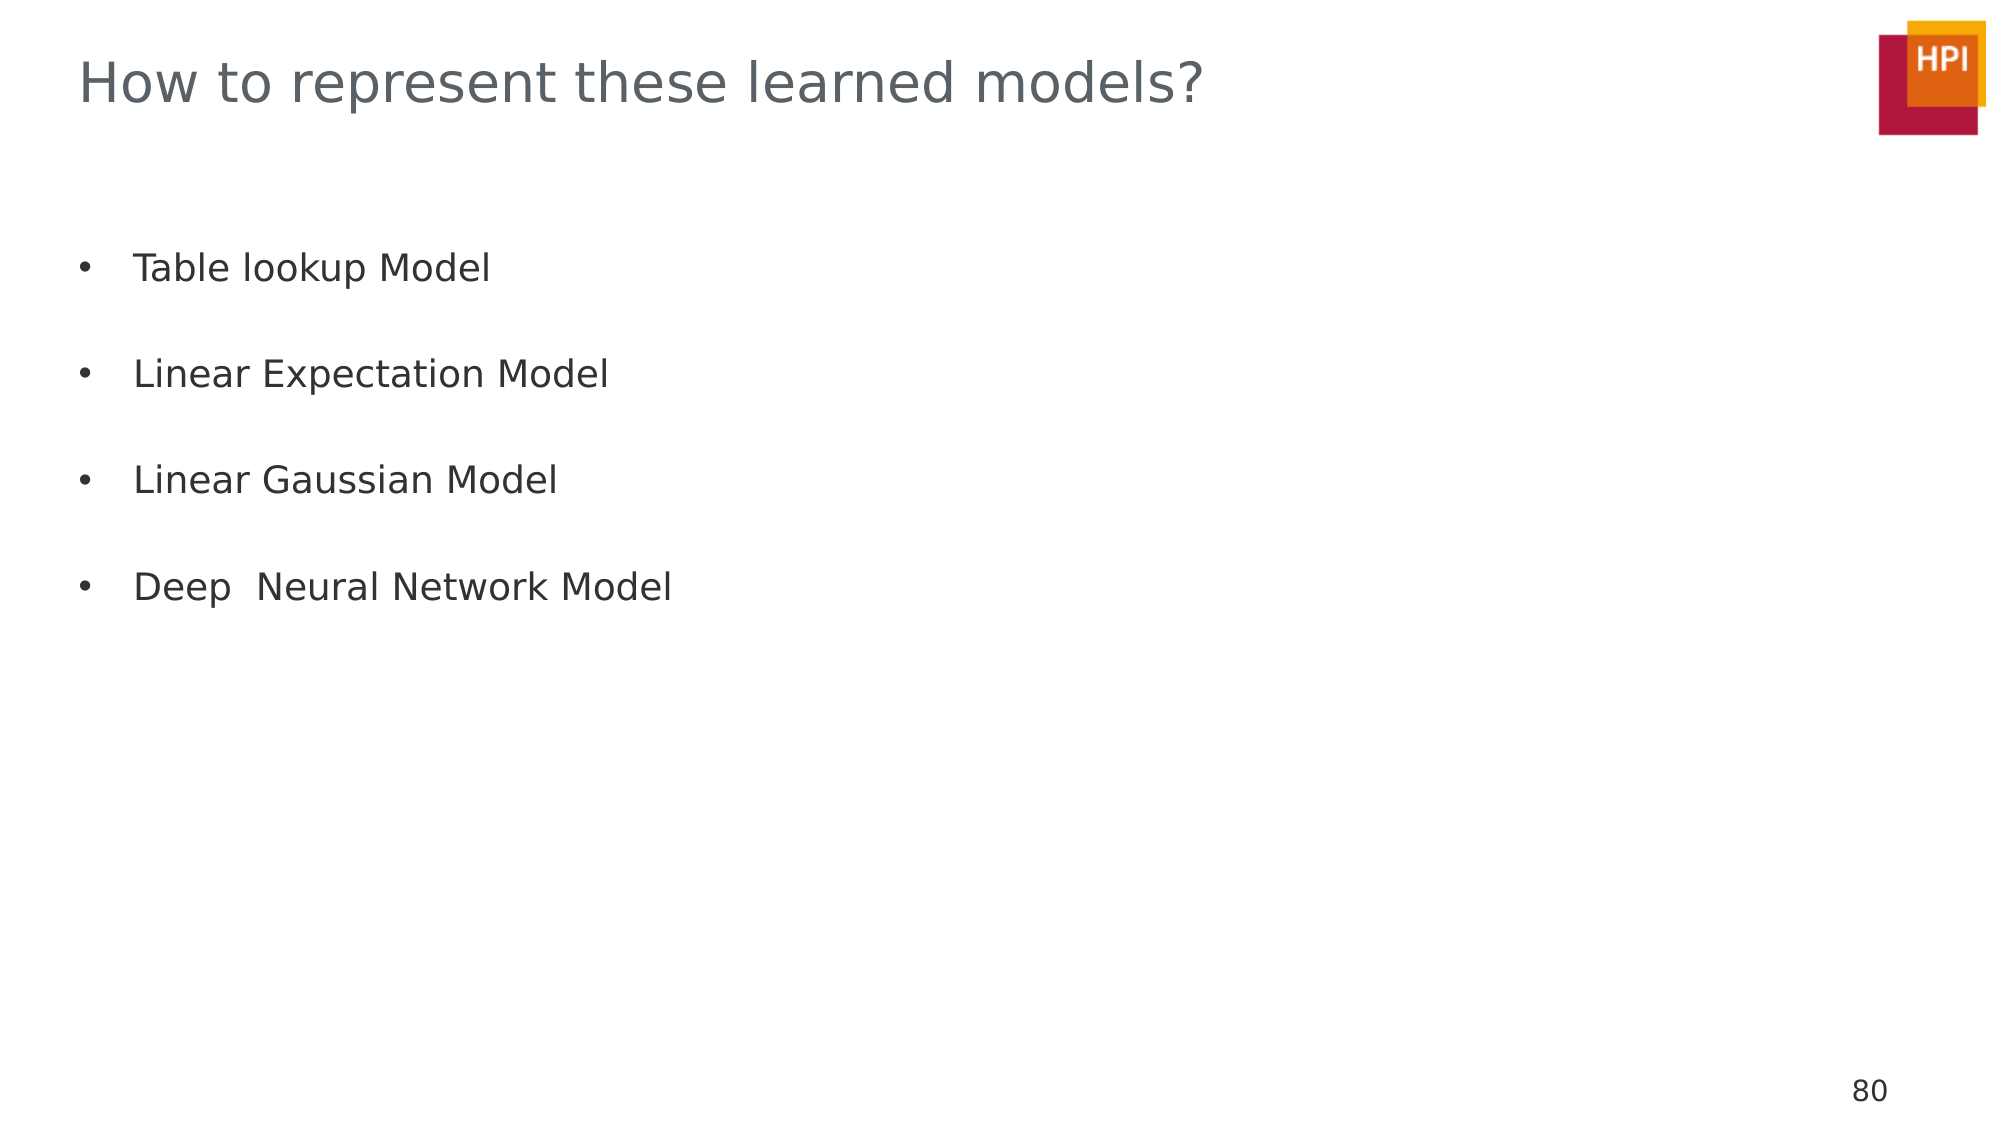

# How to represent these learned models?
Table lookup Model
Linear Expectation Model
Linear Gaussian Model
Deep  Neural Network Model
80